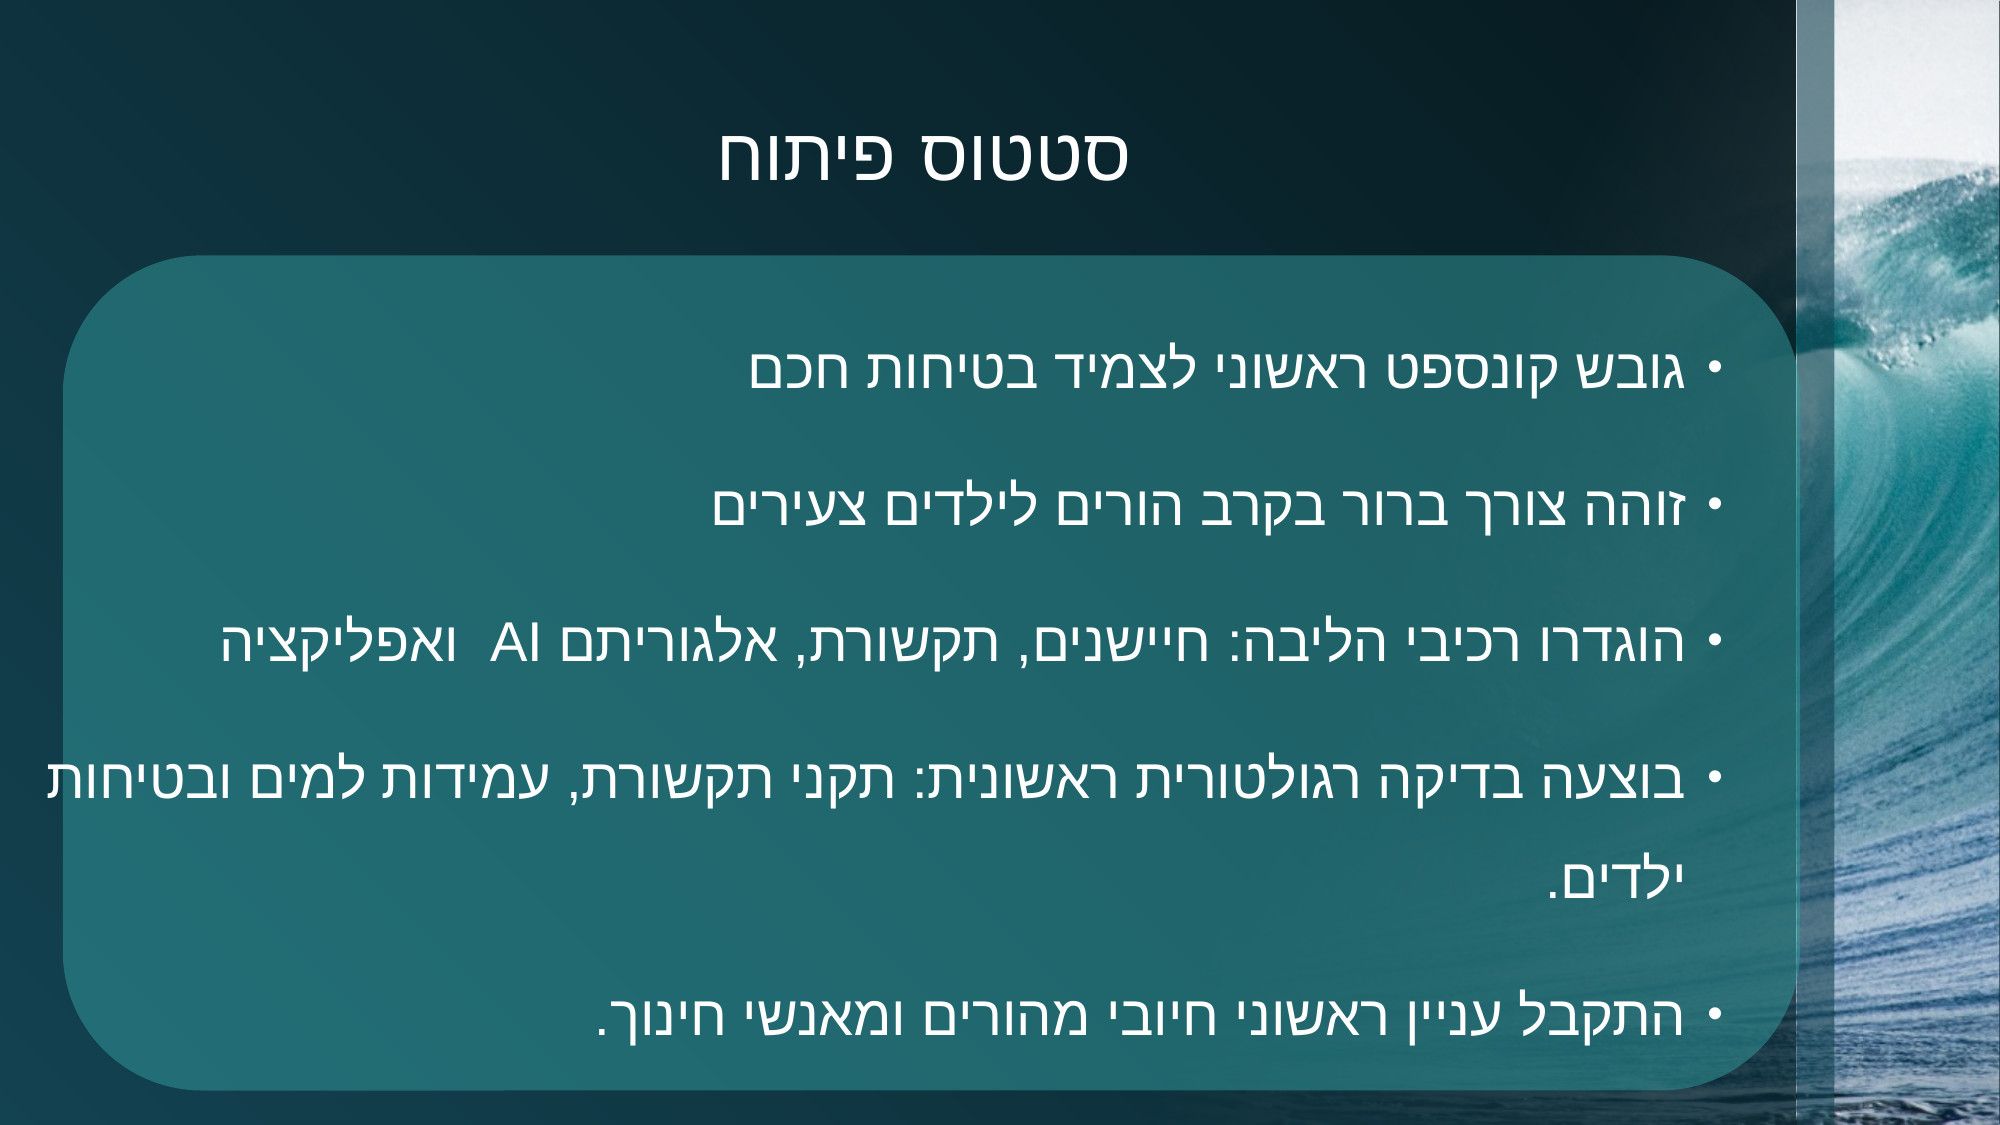

# סטטוס פיתוח

גובש קונספט ראשוני לצמיד בטיחות חכם
זוהה צורך ברור בקרב הורים לילדים צעירים
הוגדרו רכיבי הליבה: חיישנים, תקשורת, אלגוריתם AI  ואפליקציה
בוצעה בדיקה רגולטורית ראשונית: תקני תקשורת, עמידות למים ובטיחות ילדים.
התקבל עניין ראשוני חיובי מהורים ומאנשי חינוך.